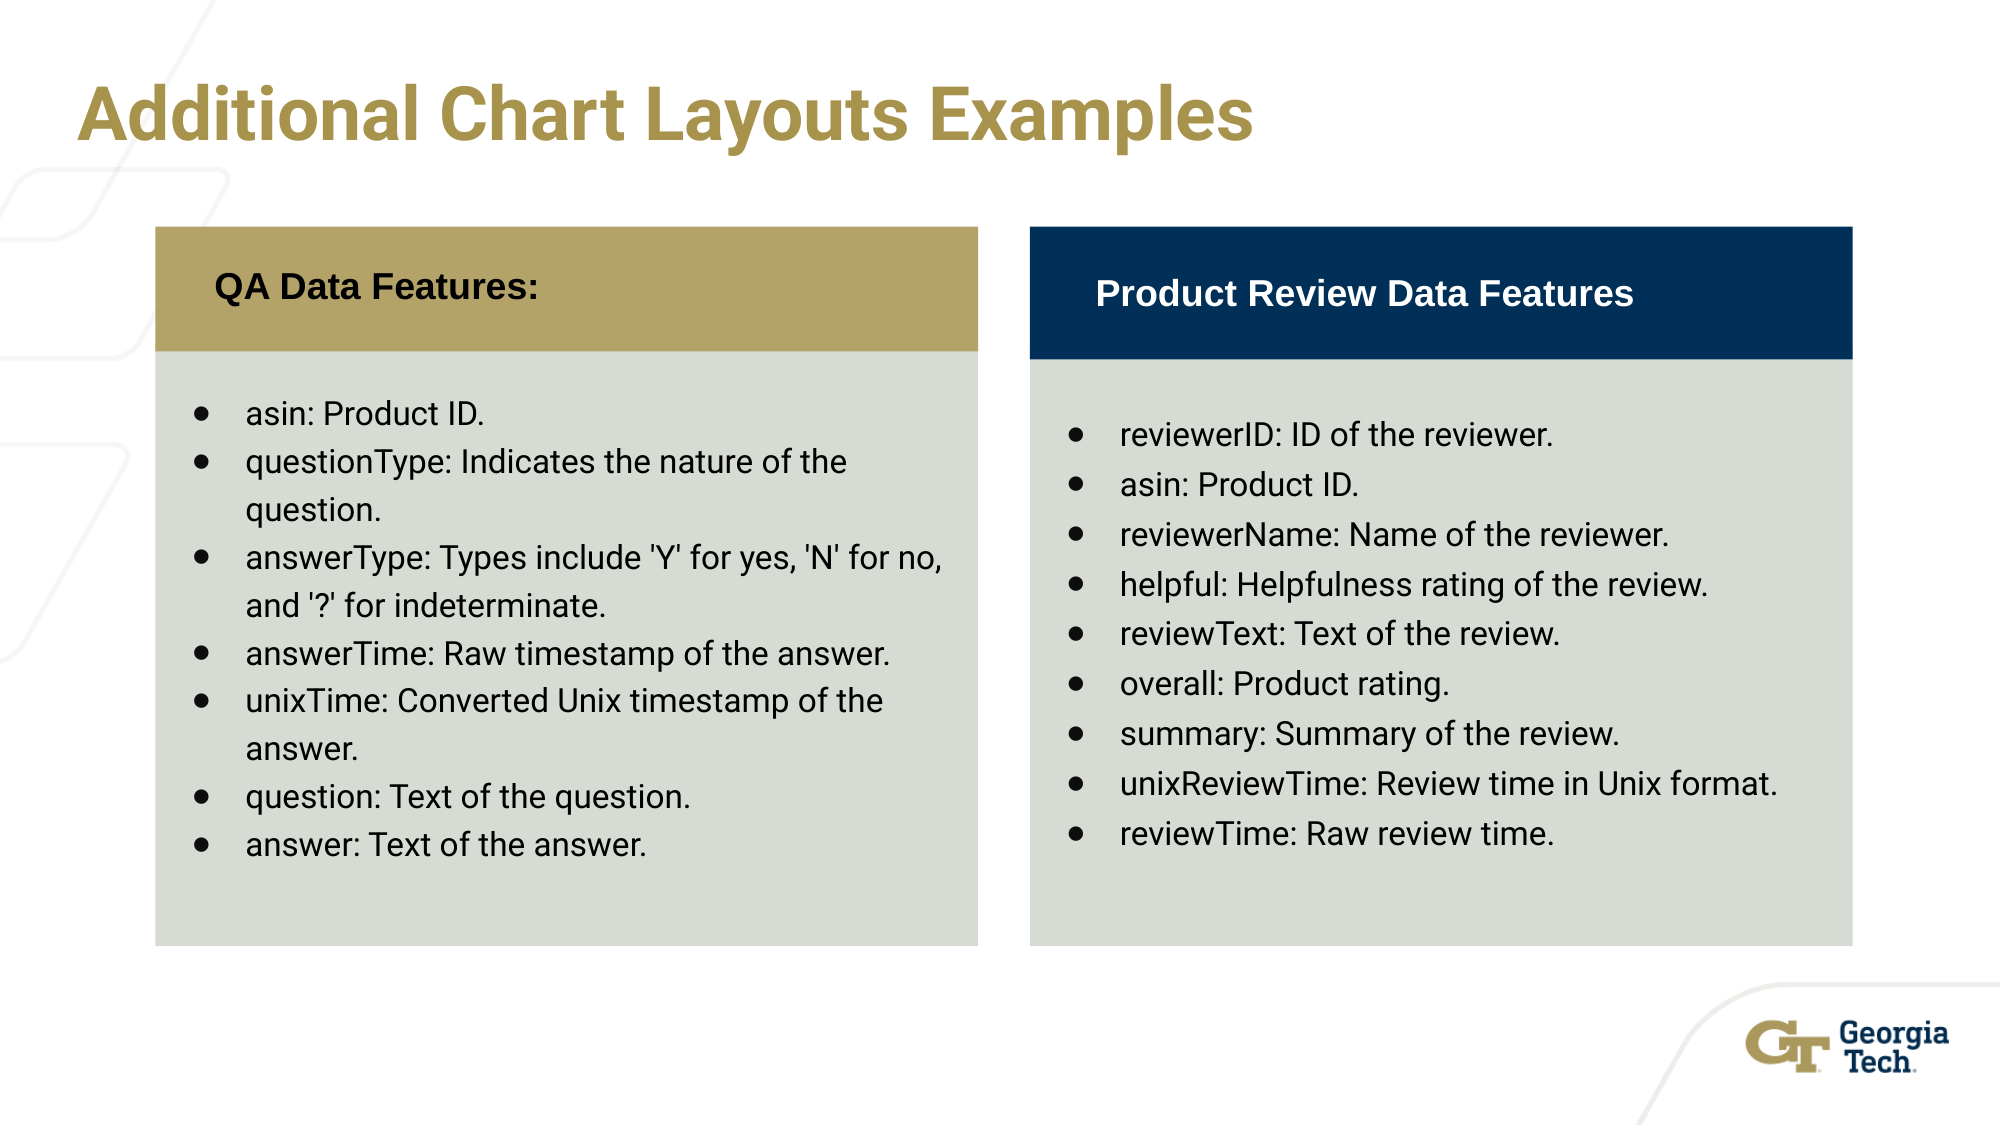

# Additional Chart Layouts Examples

Product Review Data Features

reviewerID: ID of the reviewer.
asin: Product ID.
reviewerName: Name of the reviewer.
helpful: Helpfulness rating of the review.
reviewText: Text of the review.
overall: Product rating.
summary: Summary of the review.
unixReviewTime: Review time in Unix format.
reviewTime: Raw review time.

QA Data Features:

asin: Product ID.
questionType: Indicates the nature of the question.
answerType: Types include 'Y' for yes, 'N' for no, and '?' for indeterminate.
answerTime: Raw timestamp of the answer.
unixTime: Converted Unix timestamp of the answer.
question: Text of the question.
answer: Text of the answer.